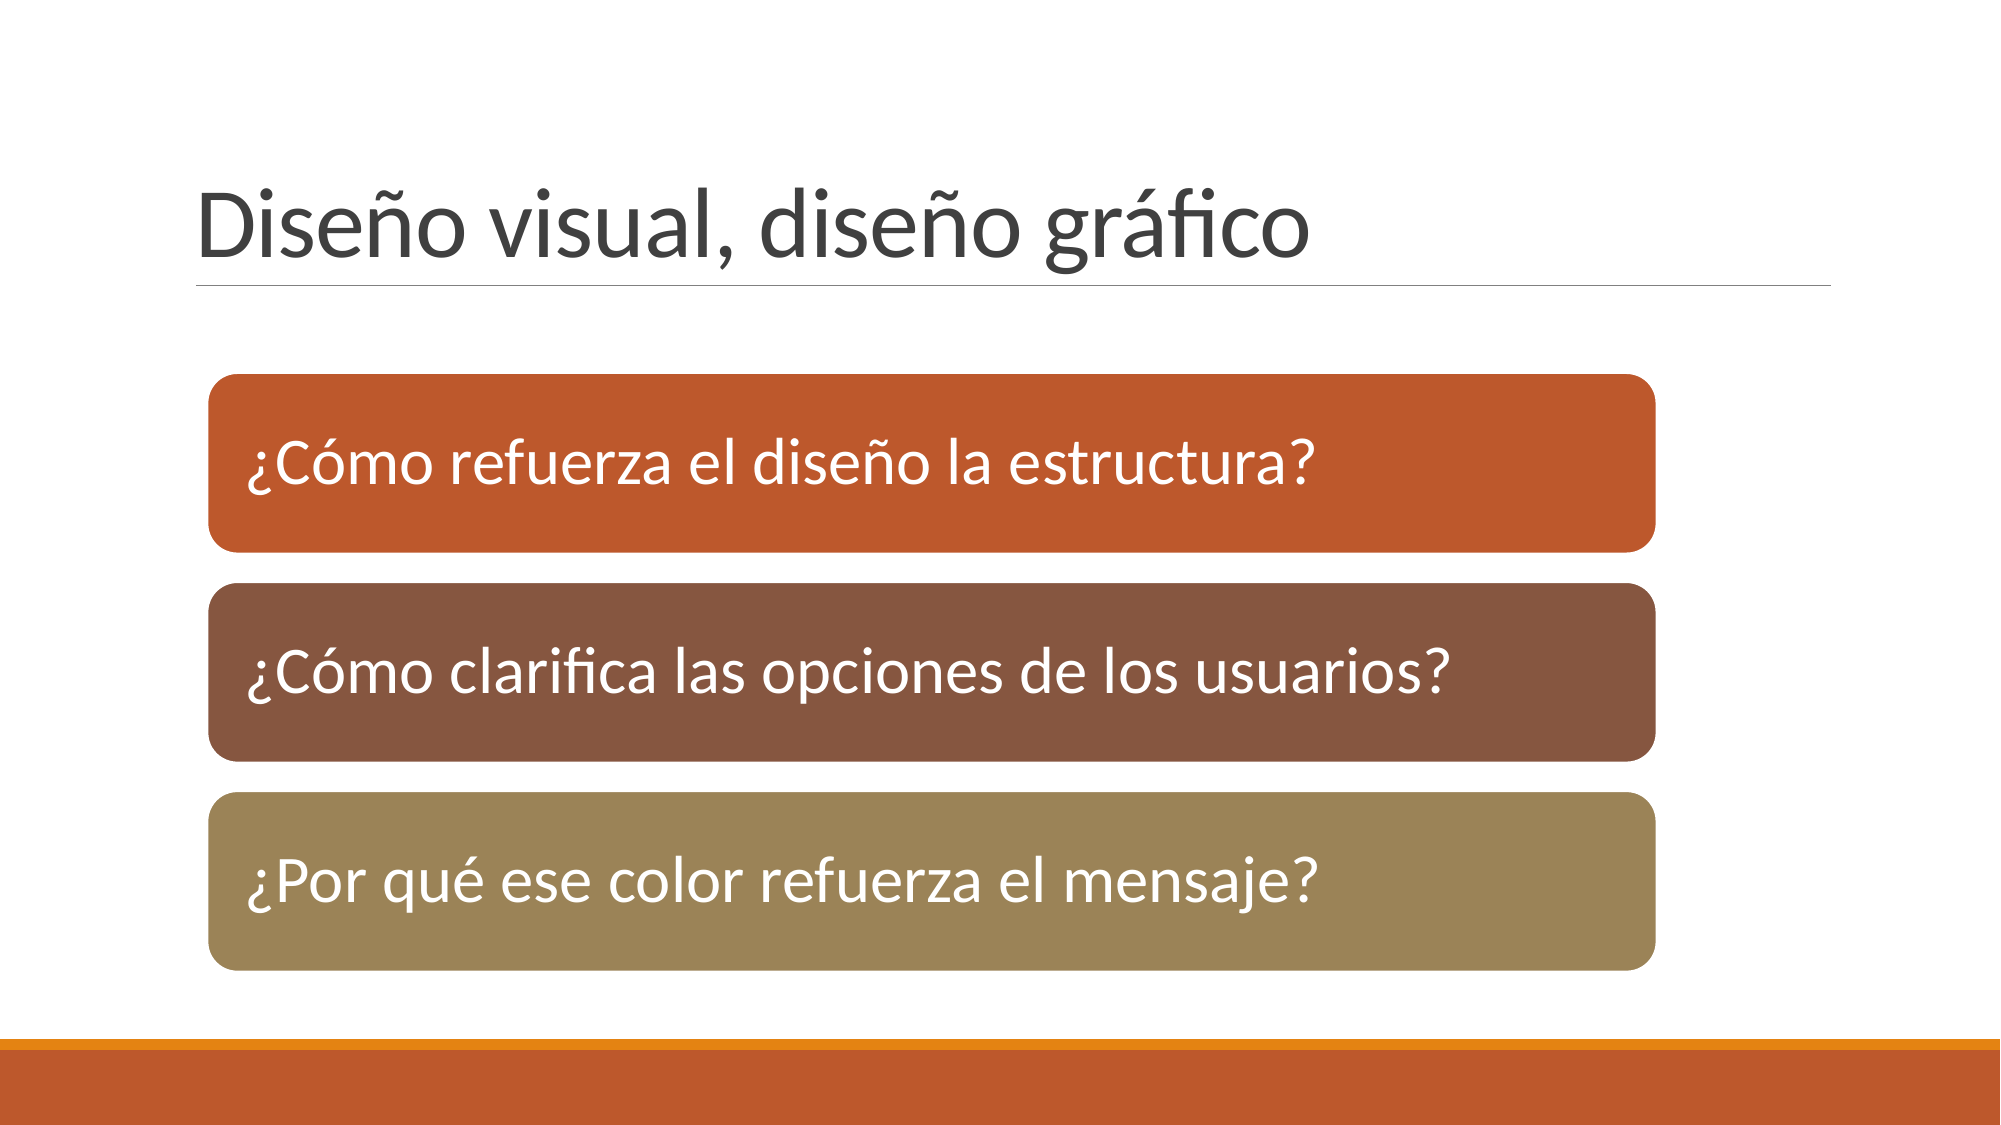

# Diseño visual, diseño gráfico
¿Cómo refuerza el diseño la estructura?
¿Cómo clarifica las opciones de los usuarios?
¿Por qué ese color refuerza el mensaje?